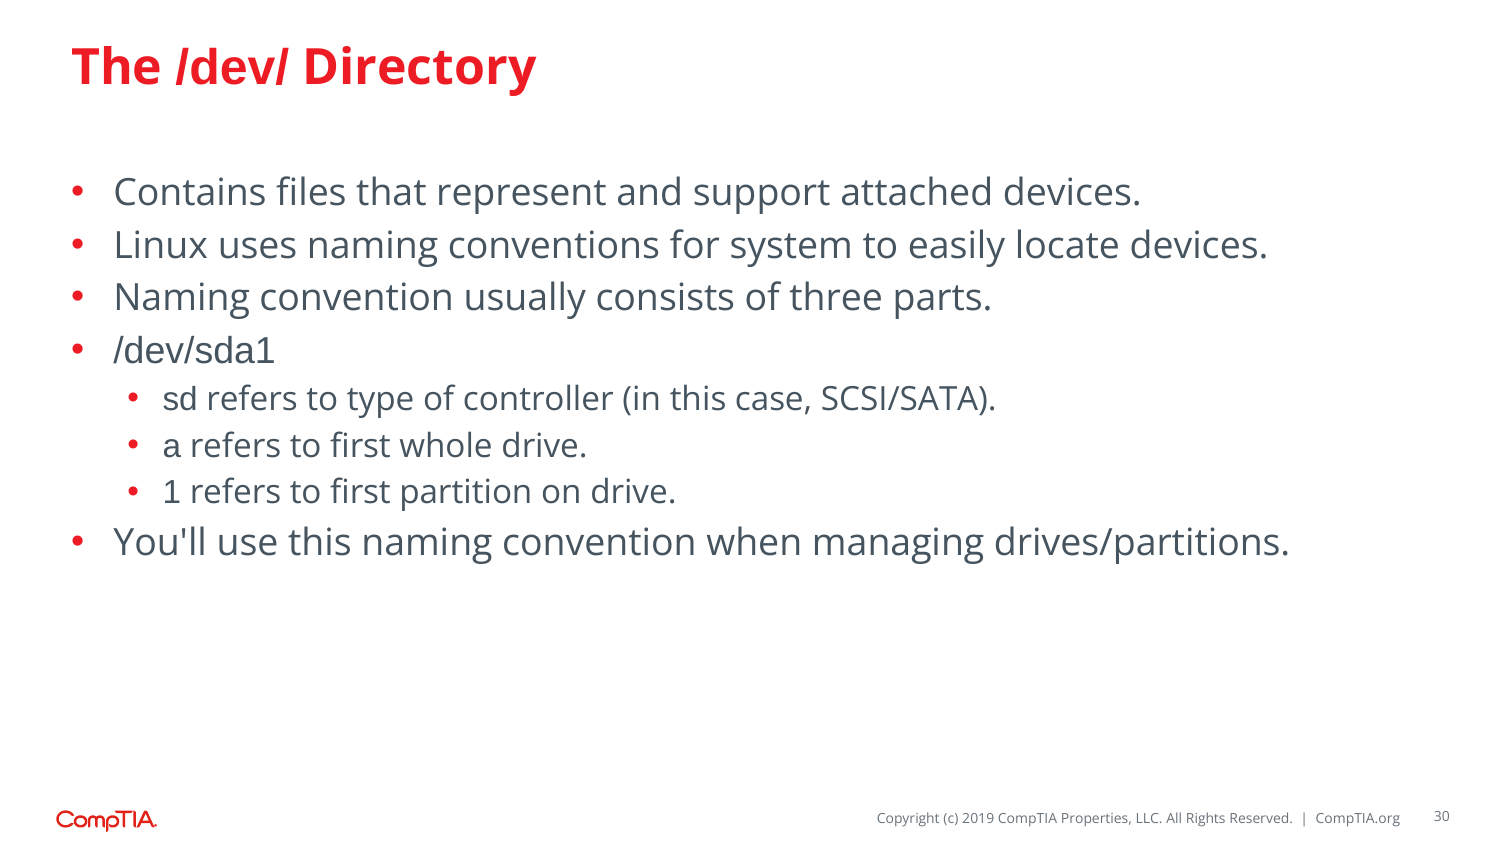

# The /dev/ Directory
Contains files that represent and support attached devices.
Linux uses naming conventions for system to easily locate devices.
Naming convention usually consists of three parts.
/dev/sda1
sd refers to type of controller (in this case, SCSI/SATA).
a refers to first whole drive.
1 refers to first partition on drive.
You'll use this naming convention when managing drives/partitions.
30